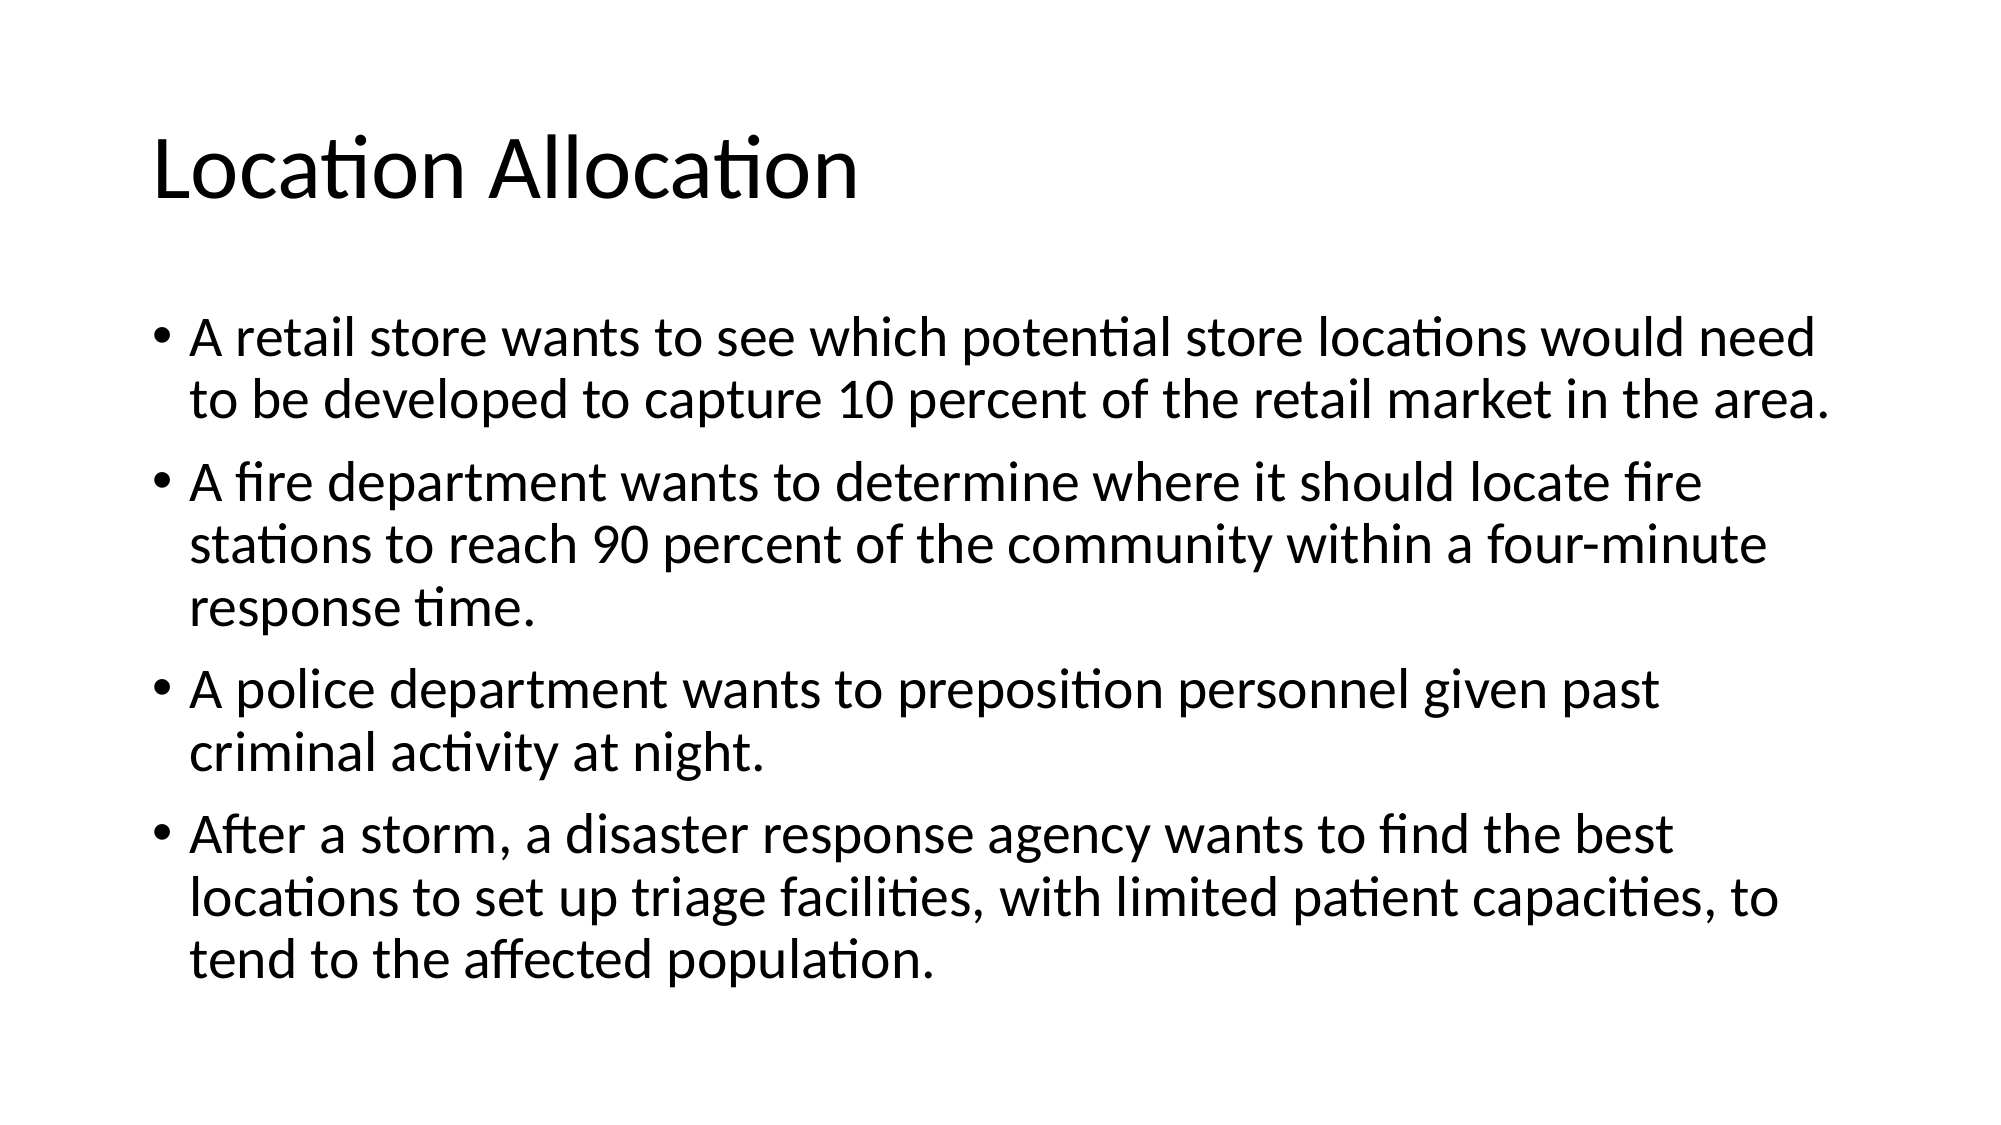

# Location Allocation
A retail store wants to see which potential store locations would need to be developed to capture 10 percent of the retail market in the area.
A fire department wants to determine where it should locate fire stations to reach 90 percent of the community within a four-minute response time.
A police department wants to preposition personnel given past criminal activity at night.
After a storm, a disaster response agency wants to find the best locations to set up triage facilities, with limited patient capacities, to tend to the affected population.